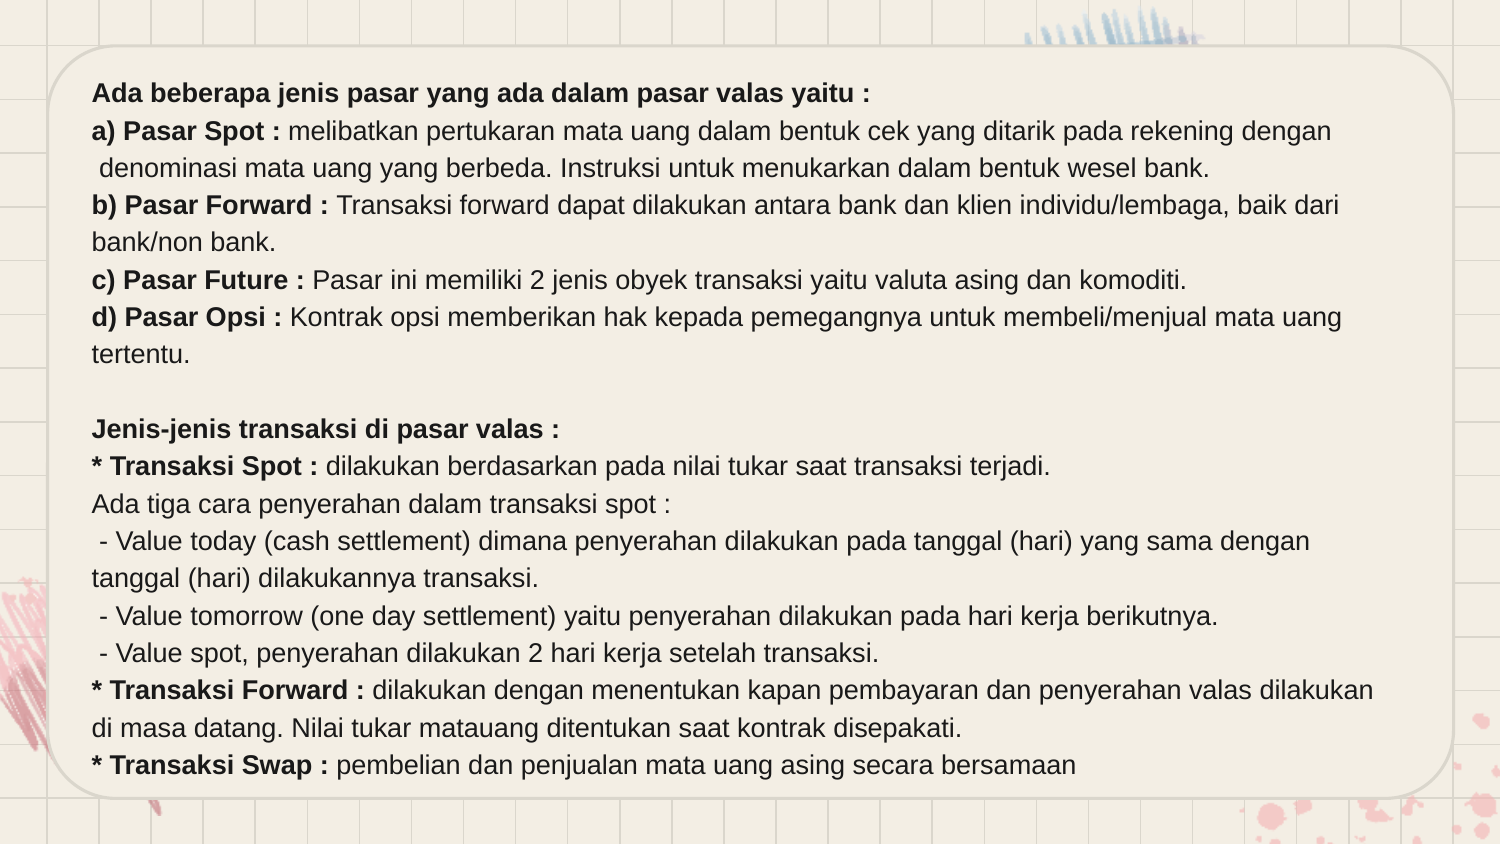

Ada beberapa jenis pasar yang ada dalam pasar valas yaitu :
a) Pasar Spot : melibatkan pertukaran mata uang dalam bentuk cek yang ditarik pada rekening dengan          denominasi mata uang yang berbeda. Instruksi untuk menukarkan dalam bentuk wesel bank.
b) Pasar Forward : Transaksi forward dapat dilakukan antara bank dan klien individu/lembaga, baik dari bank/non bank.
c) Pasar Future : Pasar ini memiliki 2 jenis obyek transaksi yaitu valuta asing dan komoditi.
d) Pasar Opsi : Kontrak opsi memberikan hak kepada pemegangnya untuk membeli/menjual mata uang tertentu.

Jenis-jenis transaksi di pasar valas :
* Transaksi Spot : dilakukan berdasarkan pada nilai tukar saat transaksi terjadi.
Ada tiga cara penyerahan dalam transaksi spot :
 - Value today (cash settlement) dimana penyerahan dilakukan pada tanggal (hari) yang sama dengan tanggal (hari) dilakukannya transaksi.
 - Value tomorrow (one day settlement) yaitu penyerahan dilakukan pada hari kerja berikutnya.
 - Value spot, penyerahan dilakukan 2 hari kerja setelah transaksi.
* Transaksi Forward : dilakukan dengan menentukan kapan pembayaran dan penyerahan valas dilakukan di masa datang. Nilai tukar matauang ditentukan saat kontrak disepakati.
* Transaksi Swap : pembelian dan penjualan mata uang asing secara bersamaan